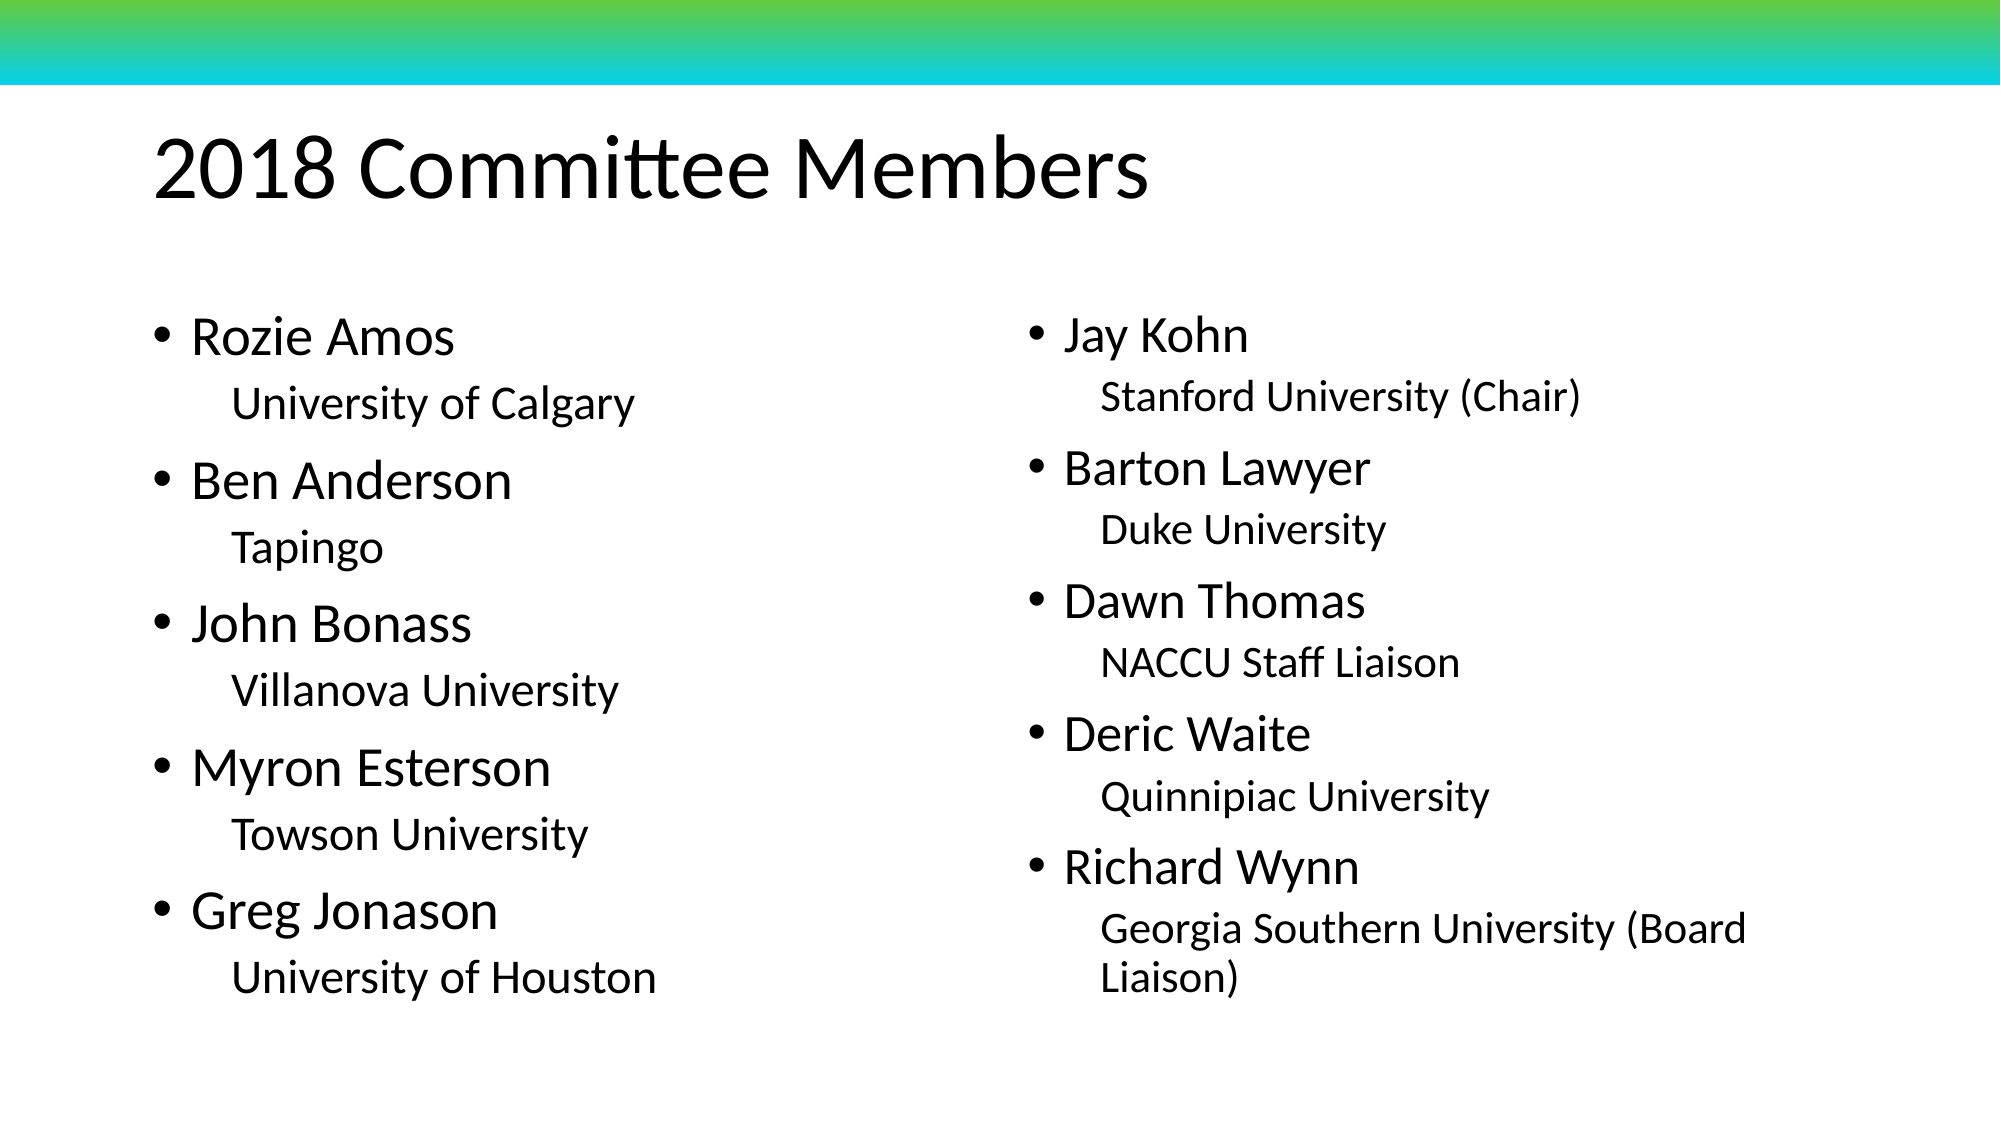

# 2018 Committee Members
Rozie Amos
University of Calgary
Ben Anderson
Tapingo
John Bonass
Villanova University
Myron Esterson
Towson University
Greg Jonason
University of Houston

Jay Kohn
Stanford University (Chair)
Barton Lawyer
Duke University
Dawn Thomas
NACCU Staff Liaison
Deric Waite
Quinnipiac University
Richard Wynn
Georgia Southern University (Board Liaison)